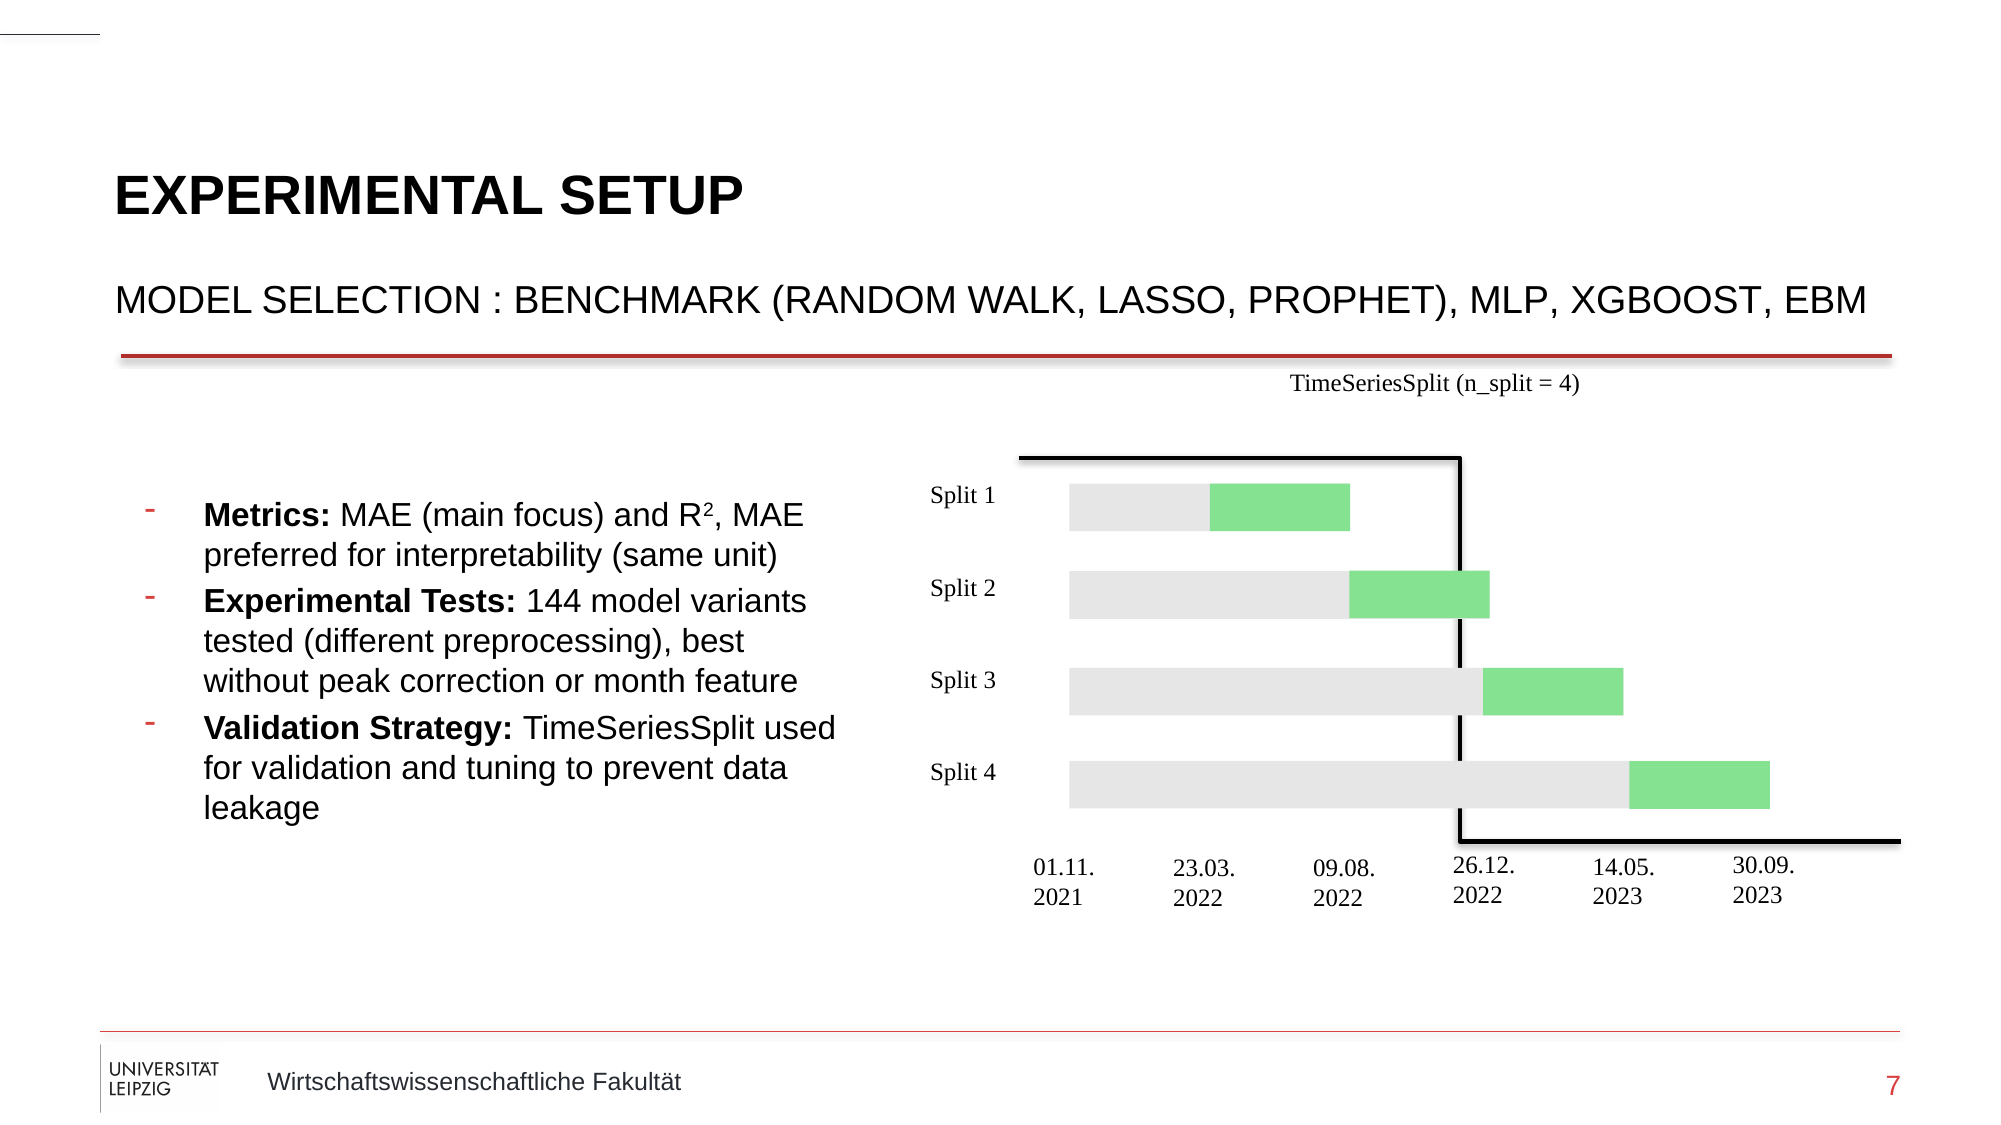

# exPerimental setup
model selection : benchmark (random walk, lasso, prophet), MLP, xgboost, EBM
TimeSeriesSplit (n_split = 4)
Split 1

Split 2

Split 3

Split 4

26.12.2022
30.09.2023
14.05.2023
01.11.2021
23.03.2022
09.08.2022
Metrics: MAE (main focus) and R2, MAE preferred for interpretability (same unit)
Experimental Tests: 144 model variants tested (different preprocessing), best without peak correction or month feature
Validation Strategy: TimeSeriesSplit used for validation and tuning to prevent data leakage
7